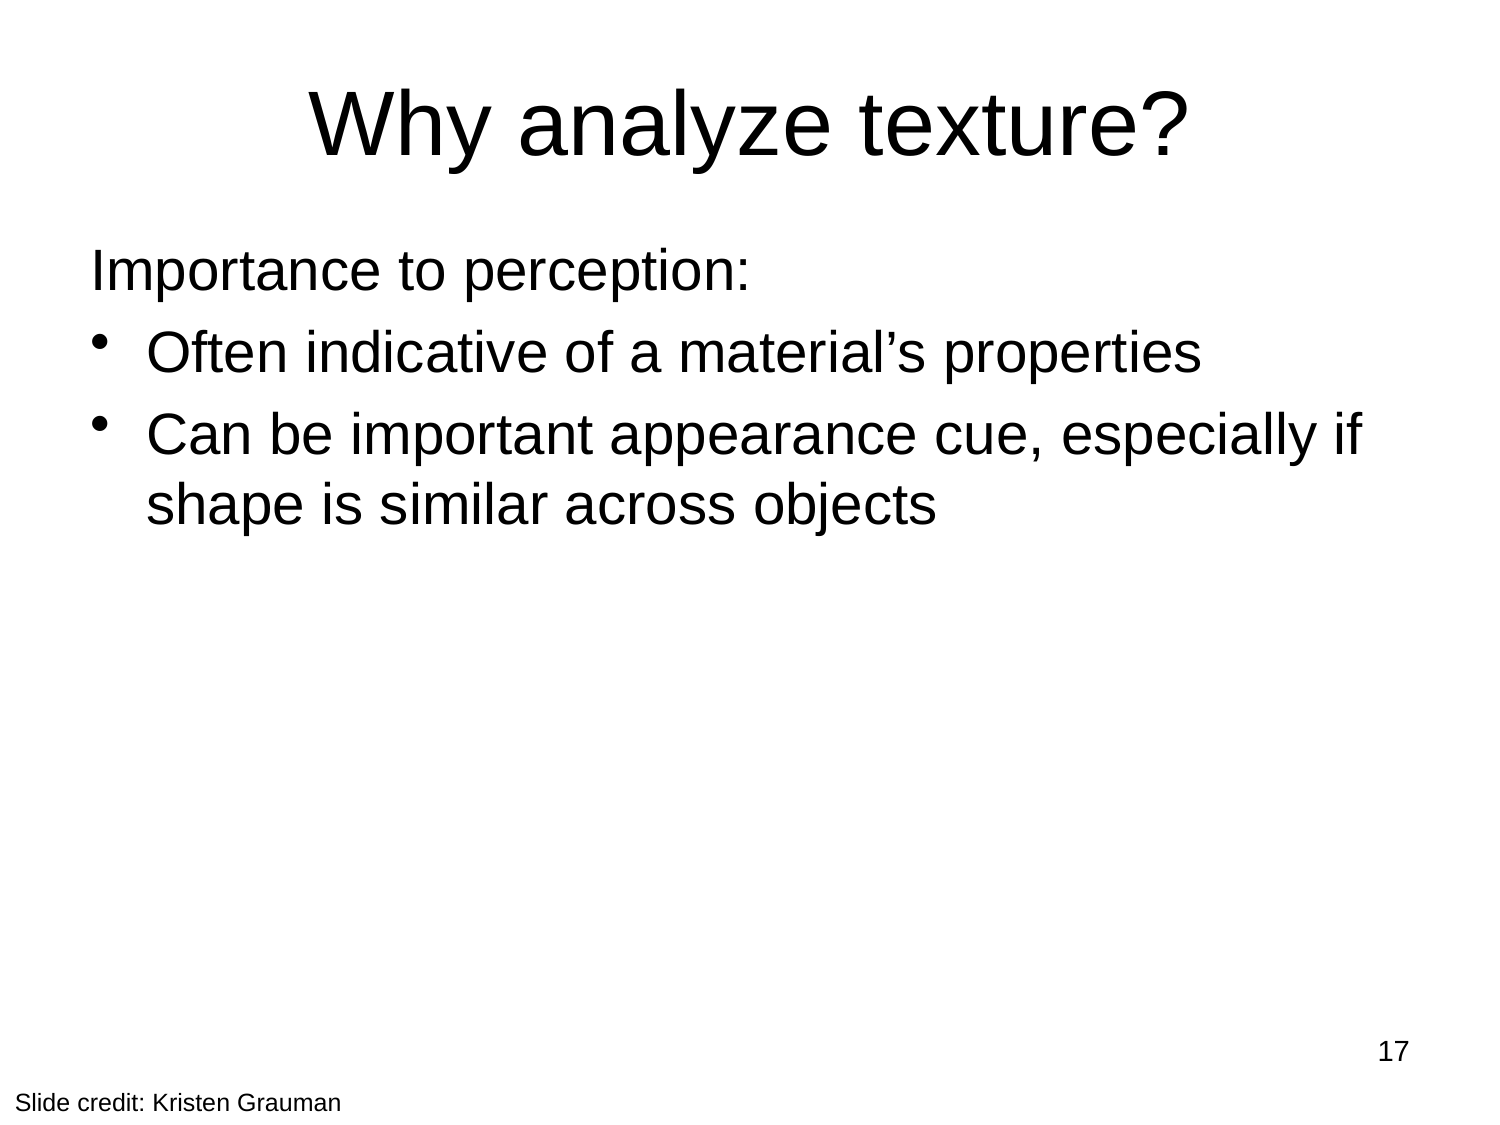

# Why analyze texture?
Importance to perception:
Often indicative of a material’s properties
Can be important appearance cue, especially if shape is similar across objects
17
Slide credit: Kristen Grauman